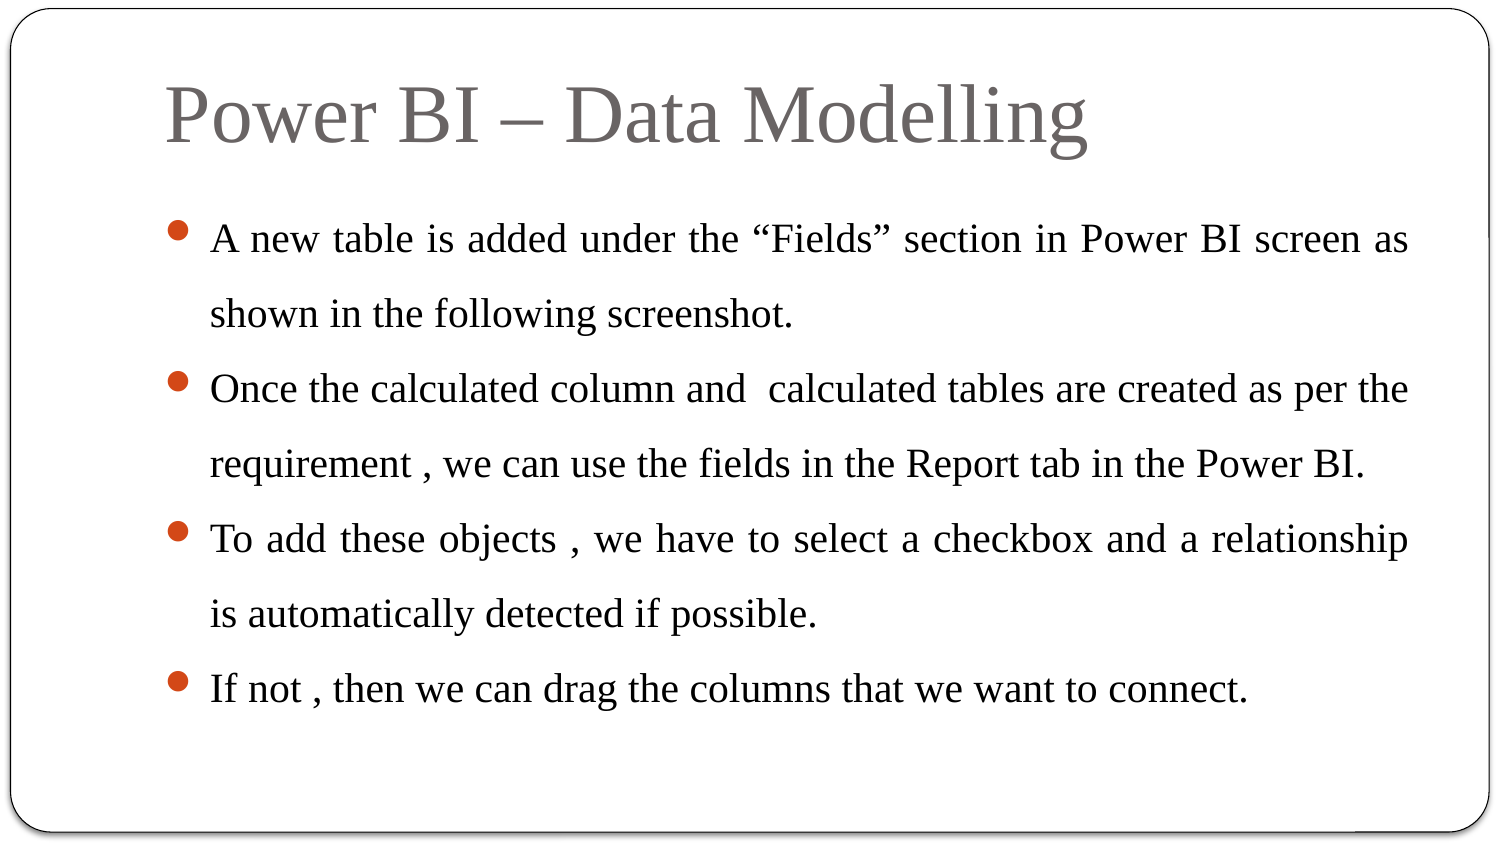

# Power BI – Data Modelling
A new table is added under the “Fields” section in Power BI screen as shown in the following screenshot.
Once the calculated column and  calculated tables are created as per the requirement , we can use the fields in the Report tab in the Power BI.
To add these objects , we have to select a checkbox and a relationship is automatically detected if possible.
If not , then we can drag the columns that we want to connect.